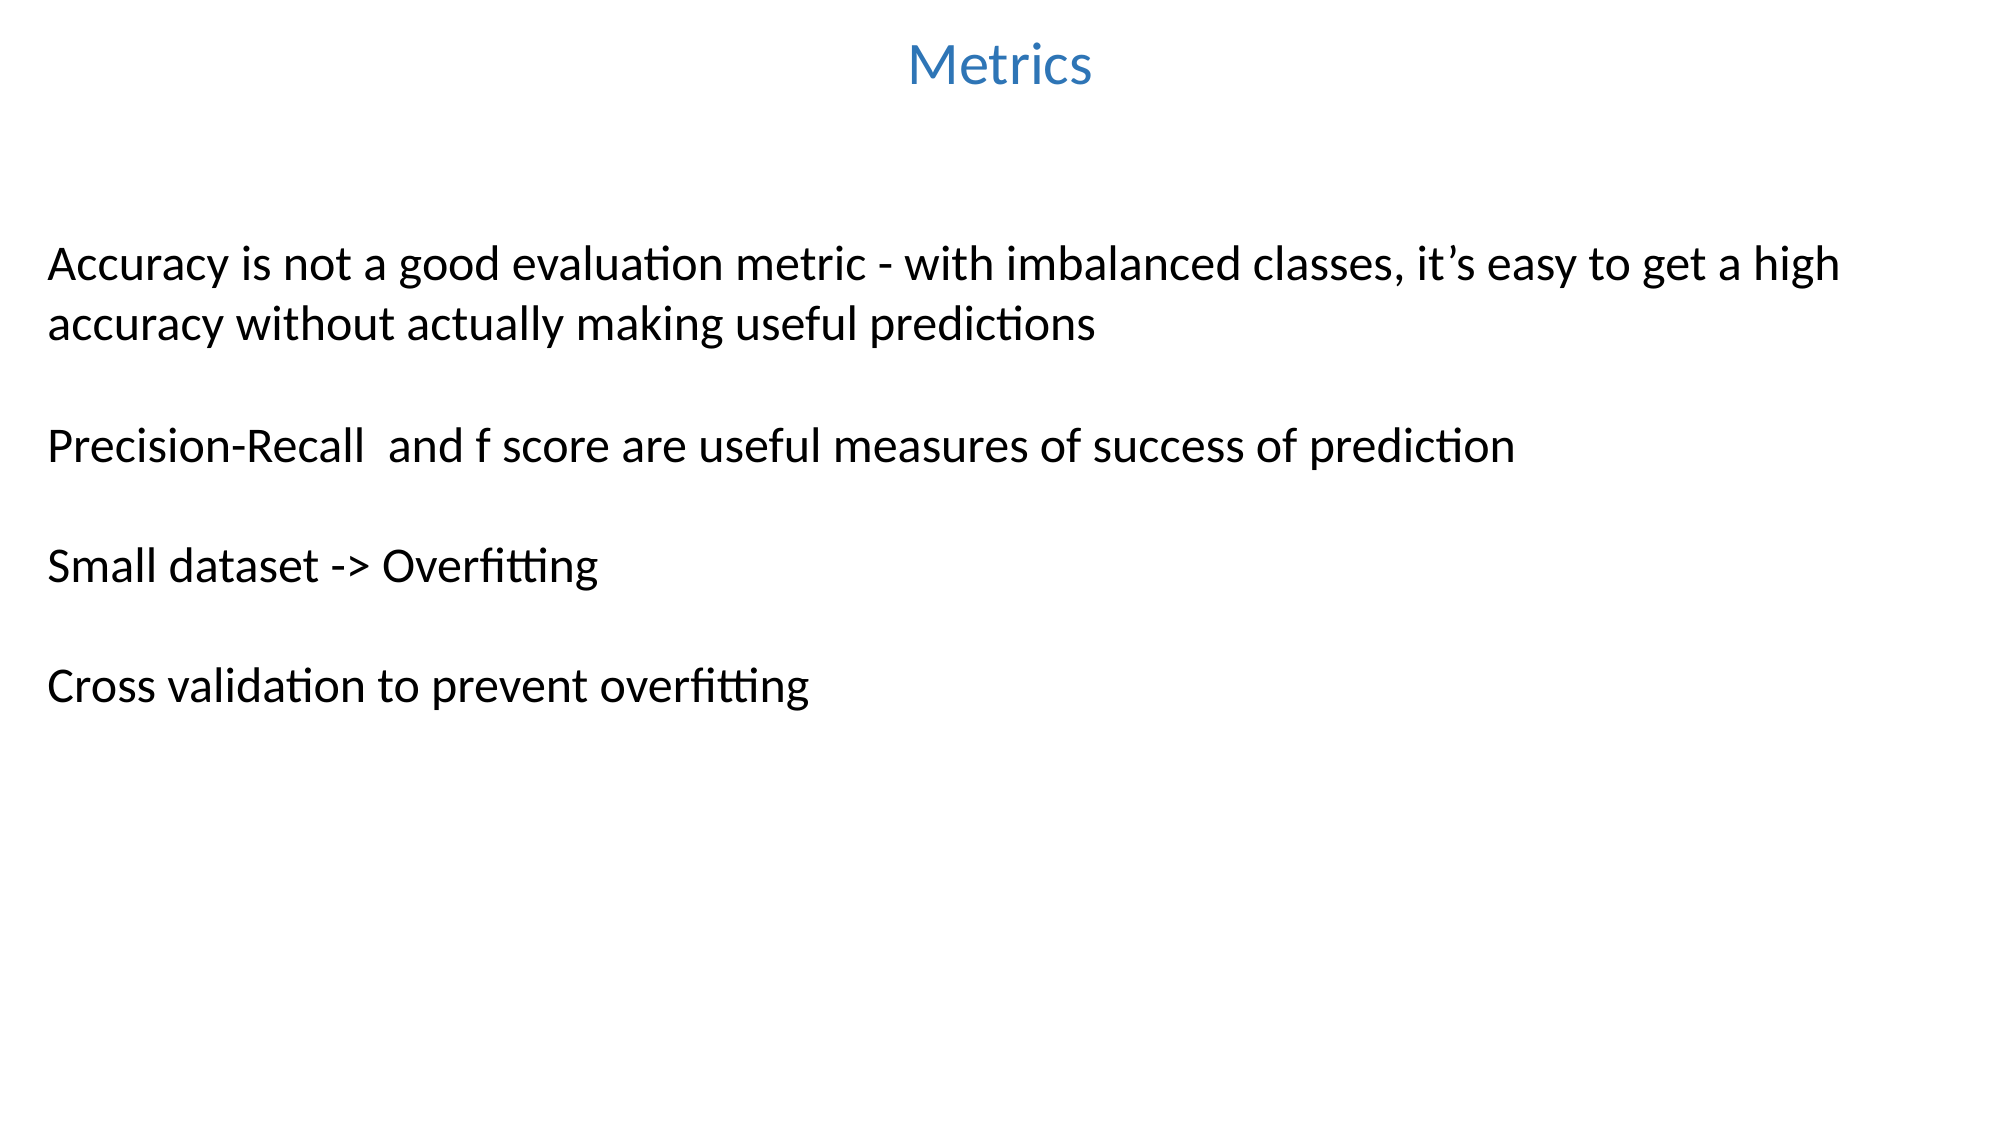

# Metrics
Accuracy is not a good evaluation metric - with imbalanced classes, it’s easy to get a high accuracy without actually making useful predictions
Precision-Recall  and f score are useful measures of success of prediction

Small dataset -> Overfitting

Cross validation to prevent overfitting